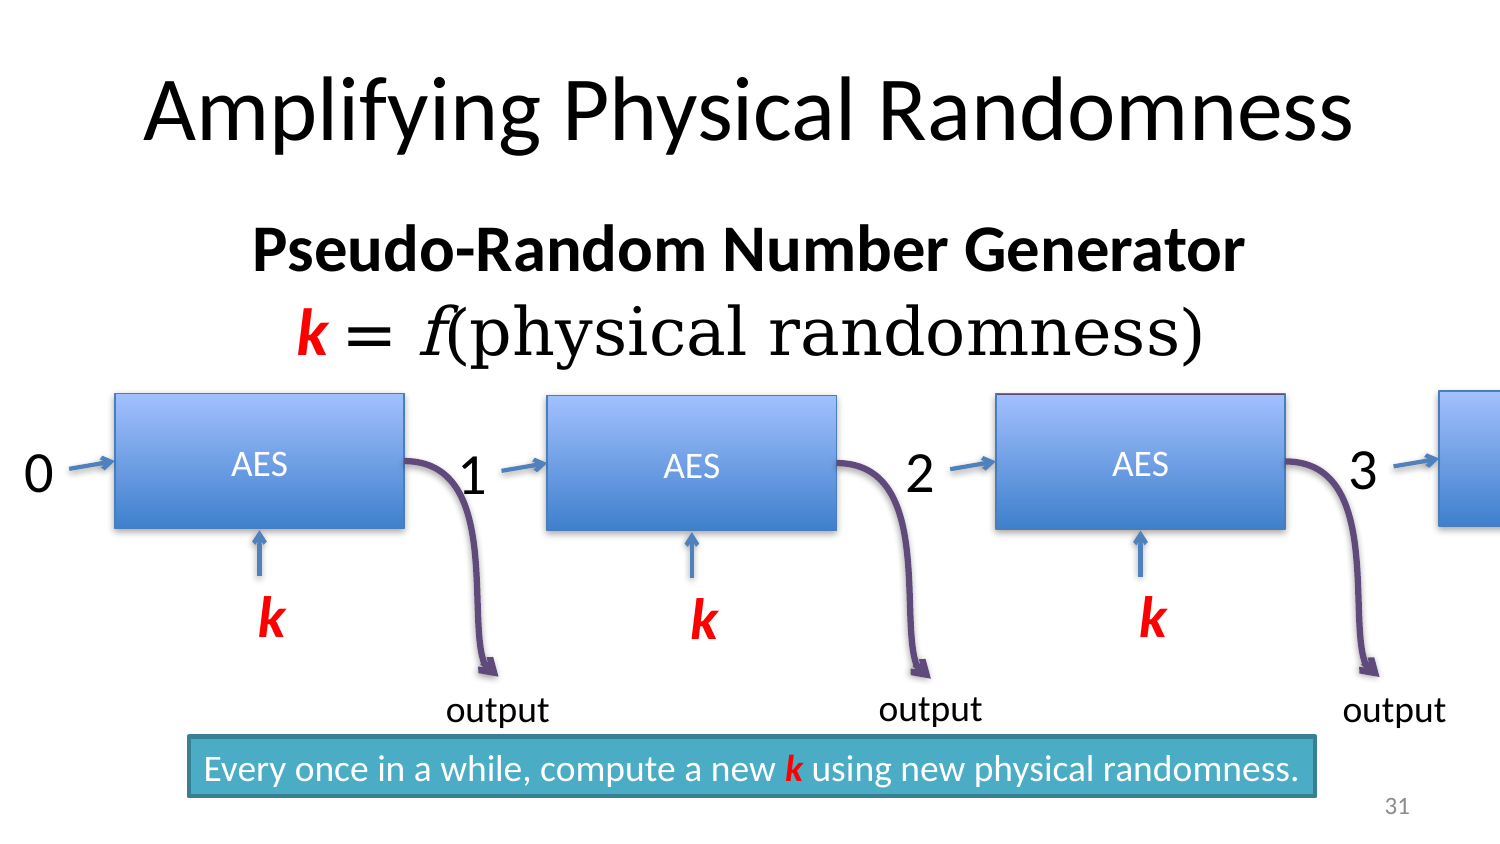

# Amplifying Physical Randomness
Pseudo-Random Number Generator
k = f(physical randomness)
AES
AES
AES
AES
3
0
2
1
k
k
k
k
output
output
output
output
Every once in a while, compute a new k using new physical randomness.
31